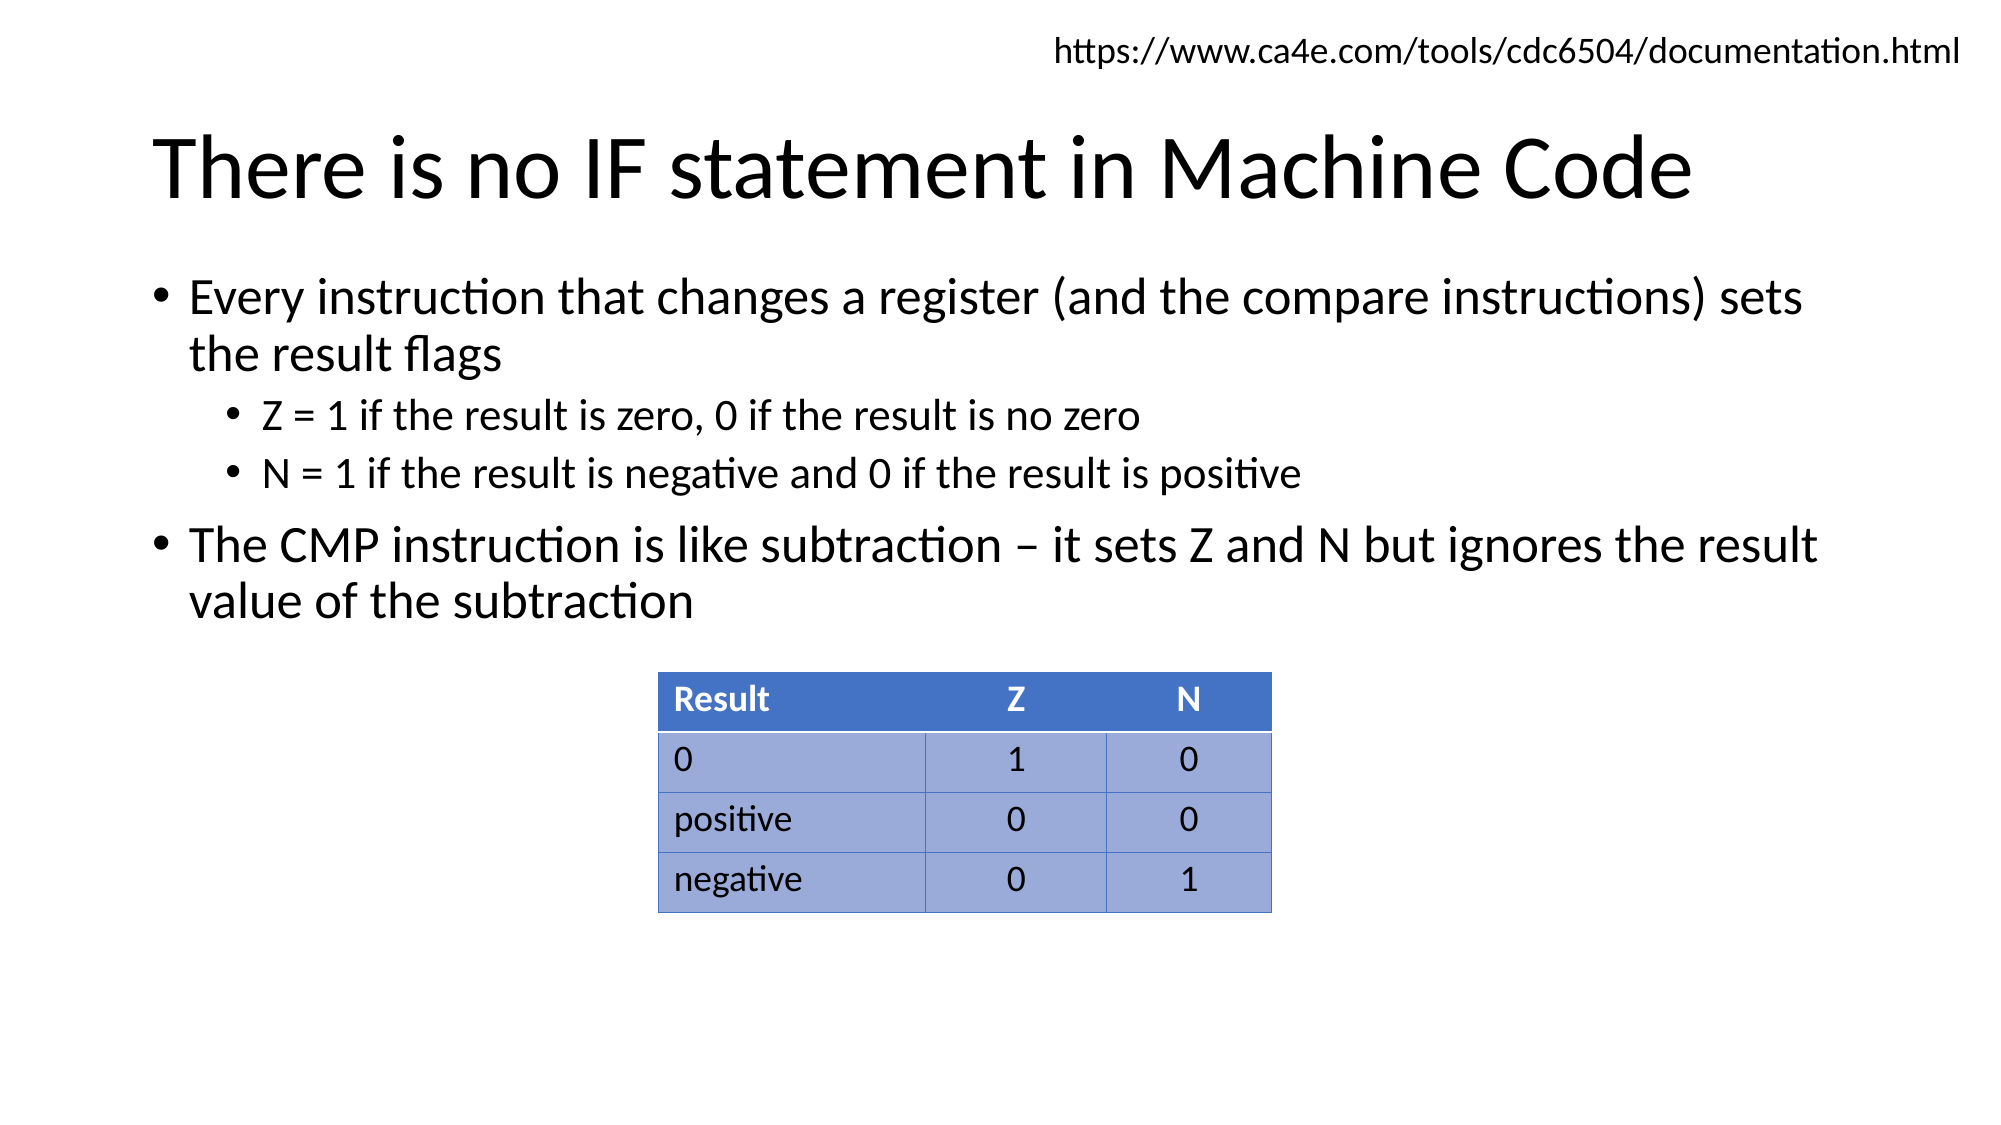

https://www.ca4e.com/tools/cdc6504/documentation.html
# There is no IF statement in Machine Code
Every instruction that changes a register (and the compare instructions) sets the result flags
Z = 1 if the result is zero, 0 if the result is no zero
N = 1 if the result is negative and 0 if the result is positive
The CMP instruction is like subtraction – it sets Z and N but ignores the result value of the subtraction
| Result | Z | N |
| --- | --- | --- |
| 0 | 1 | 0 |
| positive | 0 | 0 |
| negative | 0 | 1 |